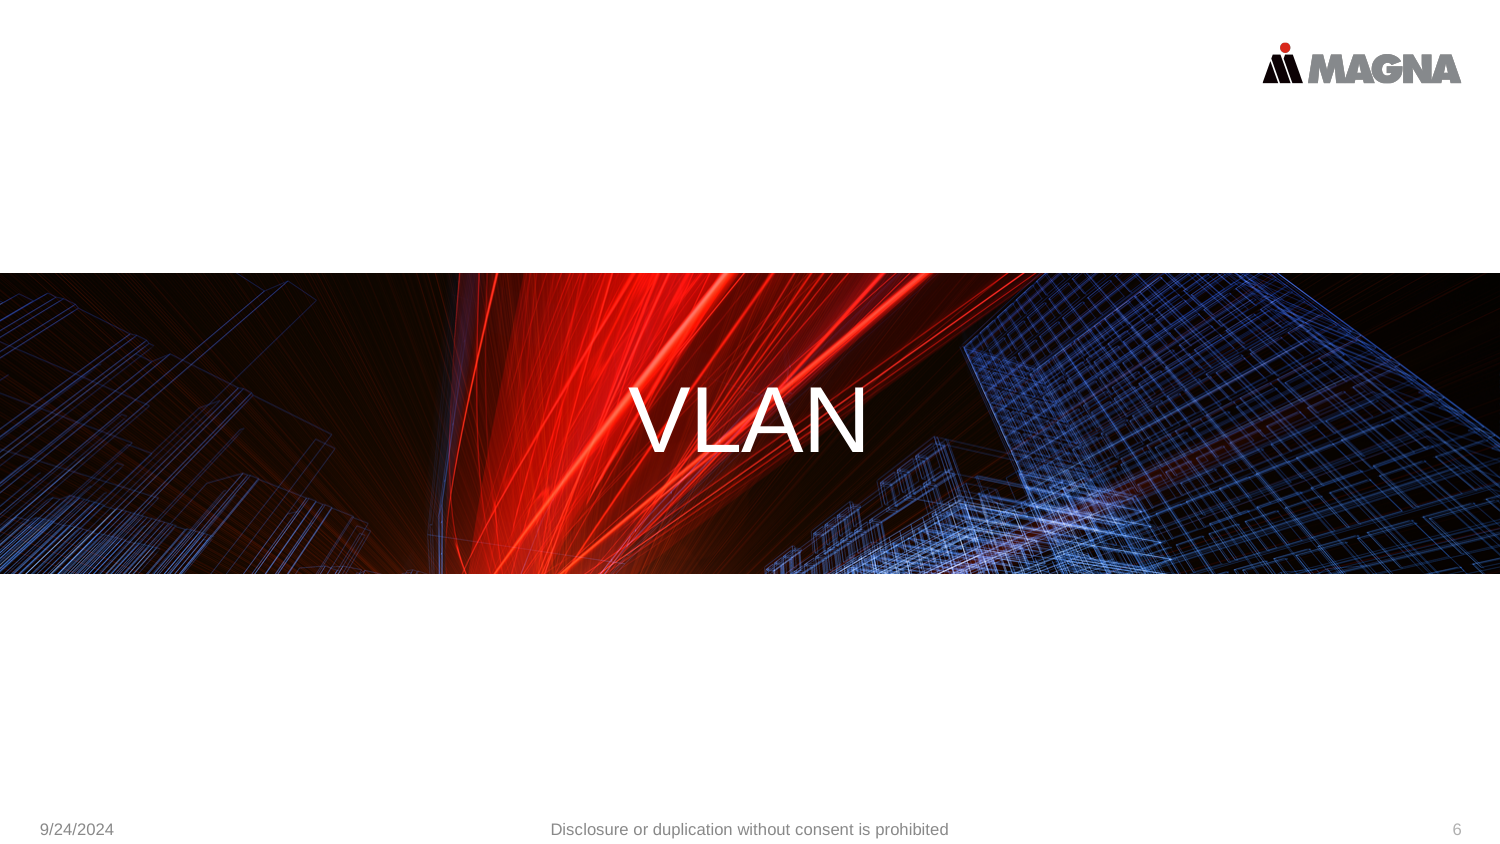

# VLAN
9/24/2024
Disclosure or duplication without consent is prohibited
6